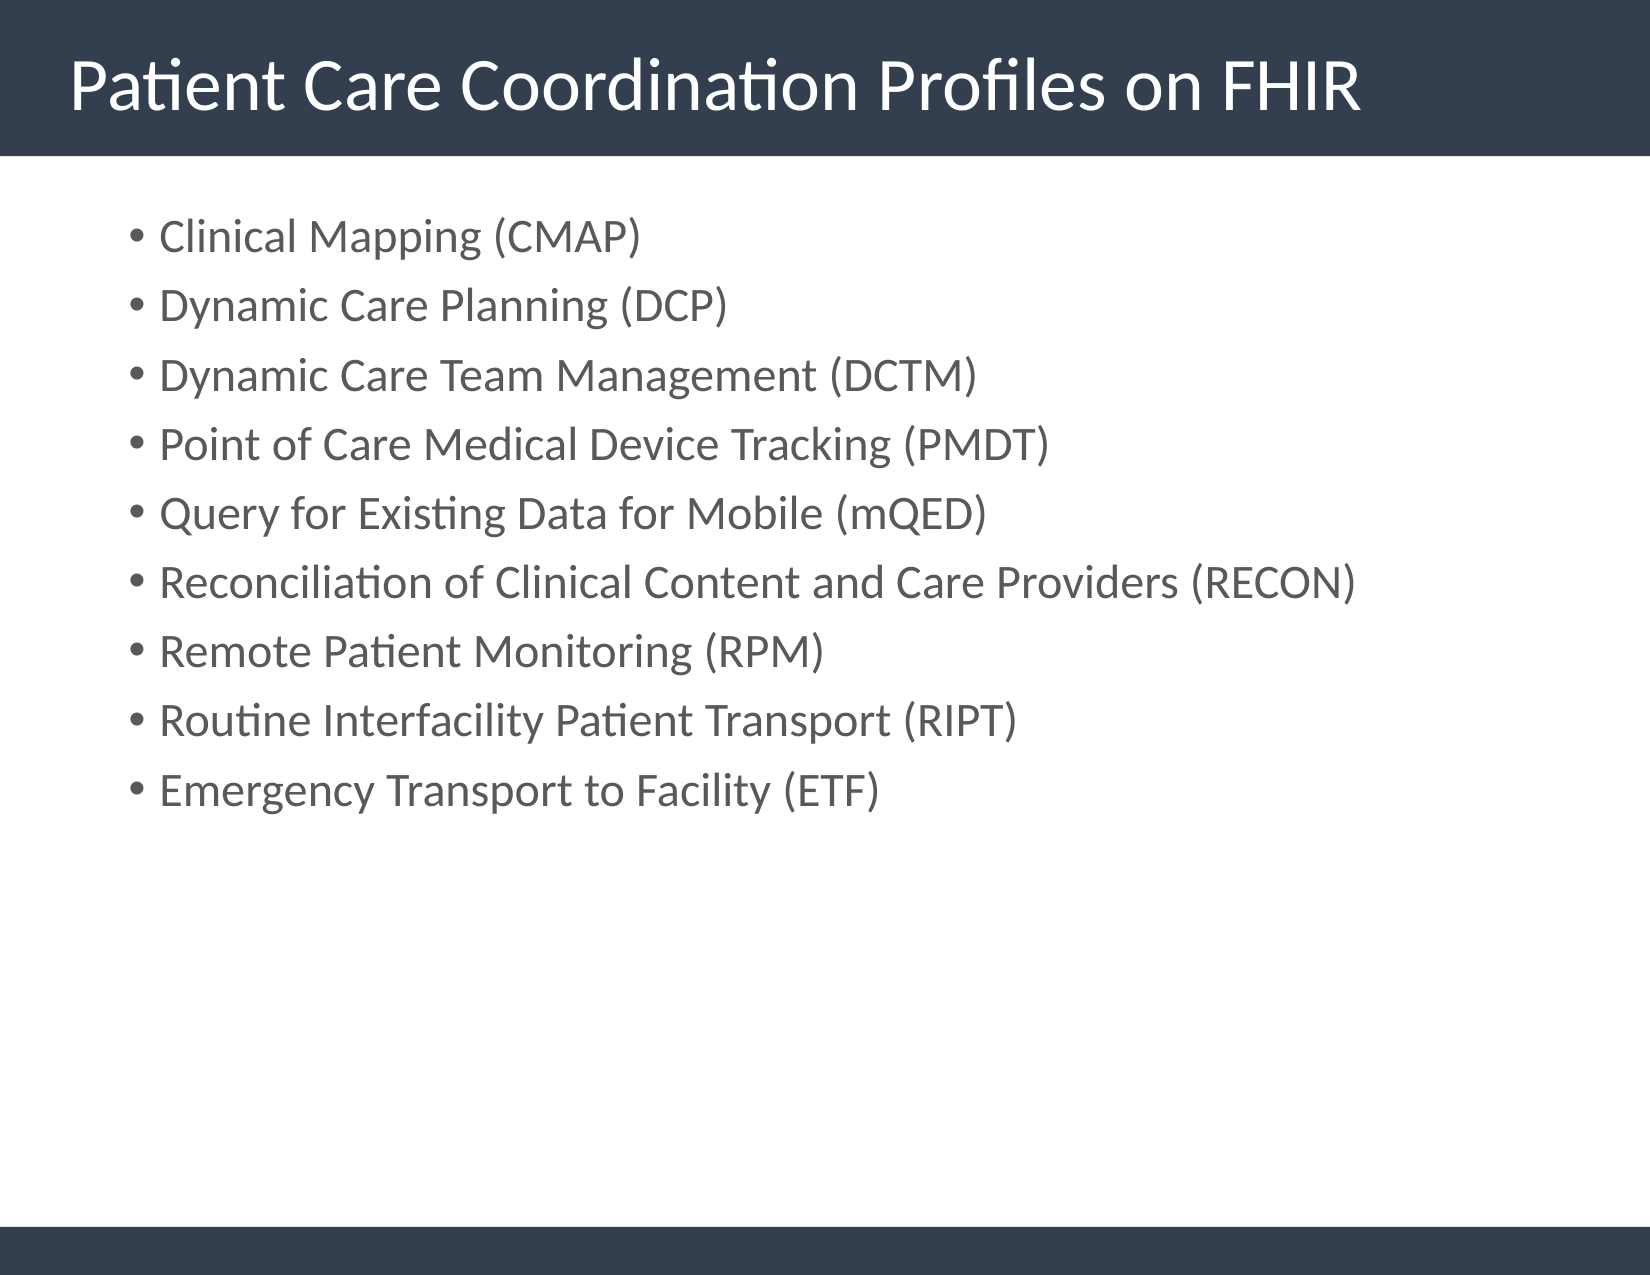

# Patient Care Coordination Profiles on FHIR
Clinical Mapping (CMAP)
Dynamic Care Planning (DCP)
Dynamic Care Team Management (DCTM)
Point of Care Medical Device Tracking (PMDT)
Query for Existing Data for Mobile (mQED)
Reconciliation of Clinical Content and Care Providers (RECON)
Remote Patient Monitoring (RPM)
Routine Interfacility Patient Transport (RIPT)
Emergency Transport to Facility (ETF)